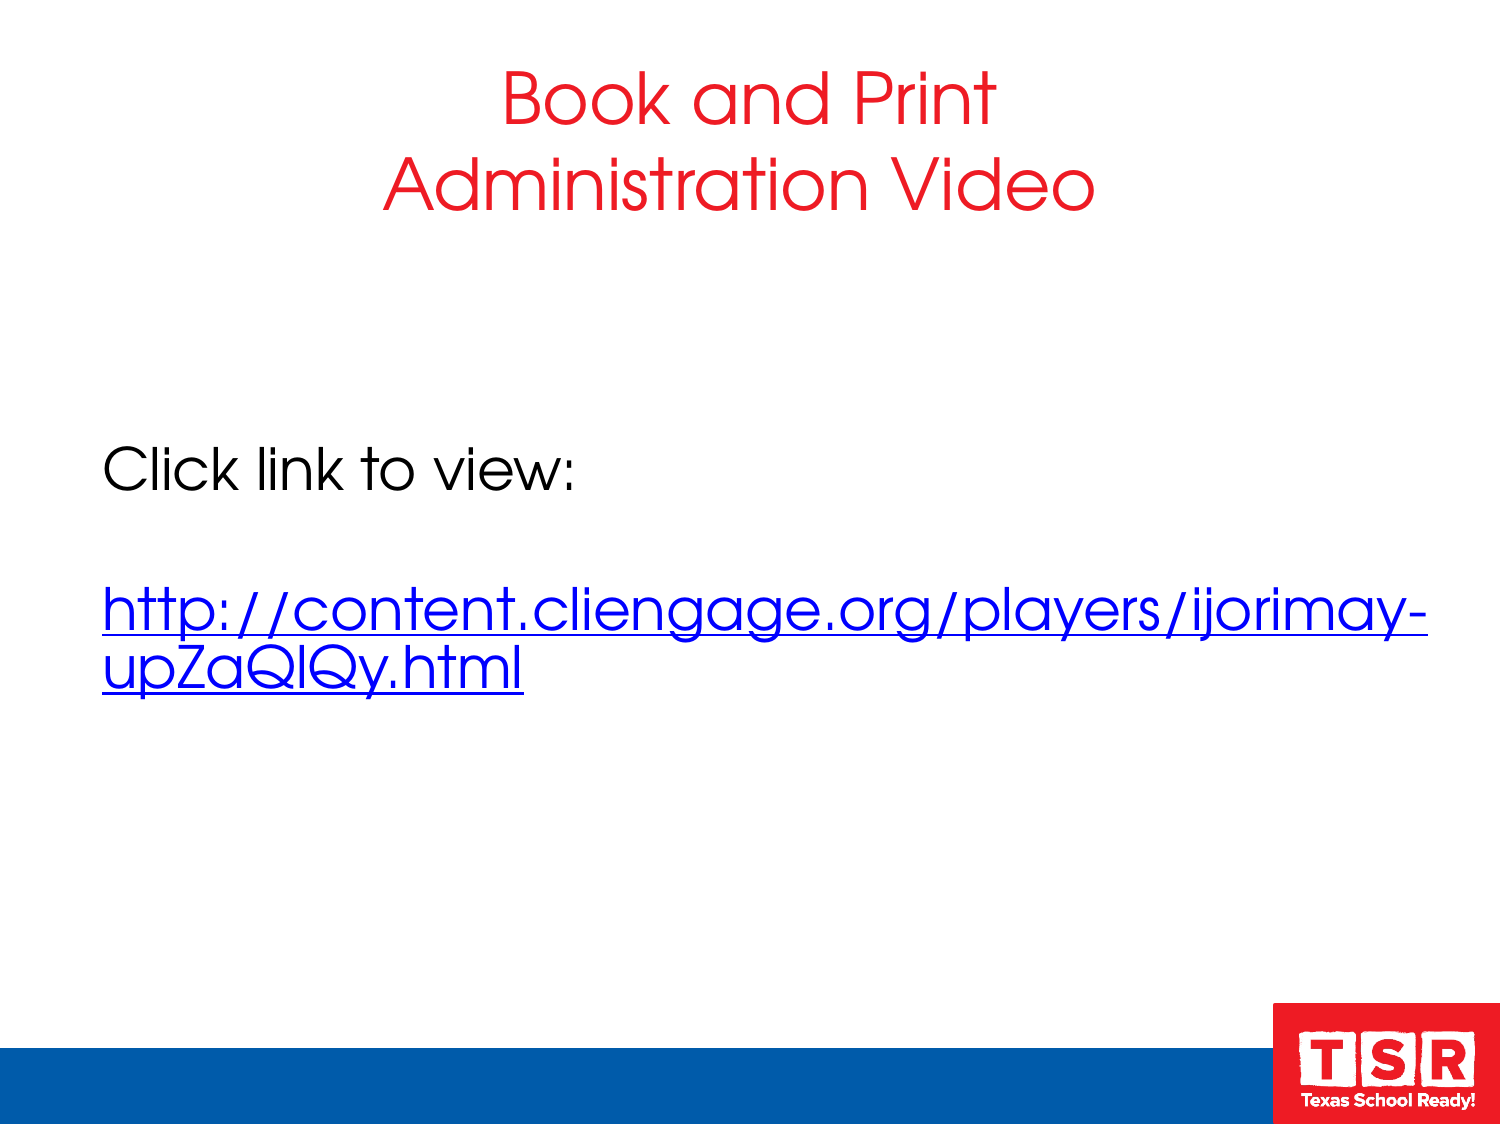

# Book and Print Administration Video
Click link to view:

http://content.cliengage.org/players/ijorimay-upZaQlQy.html